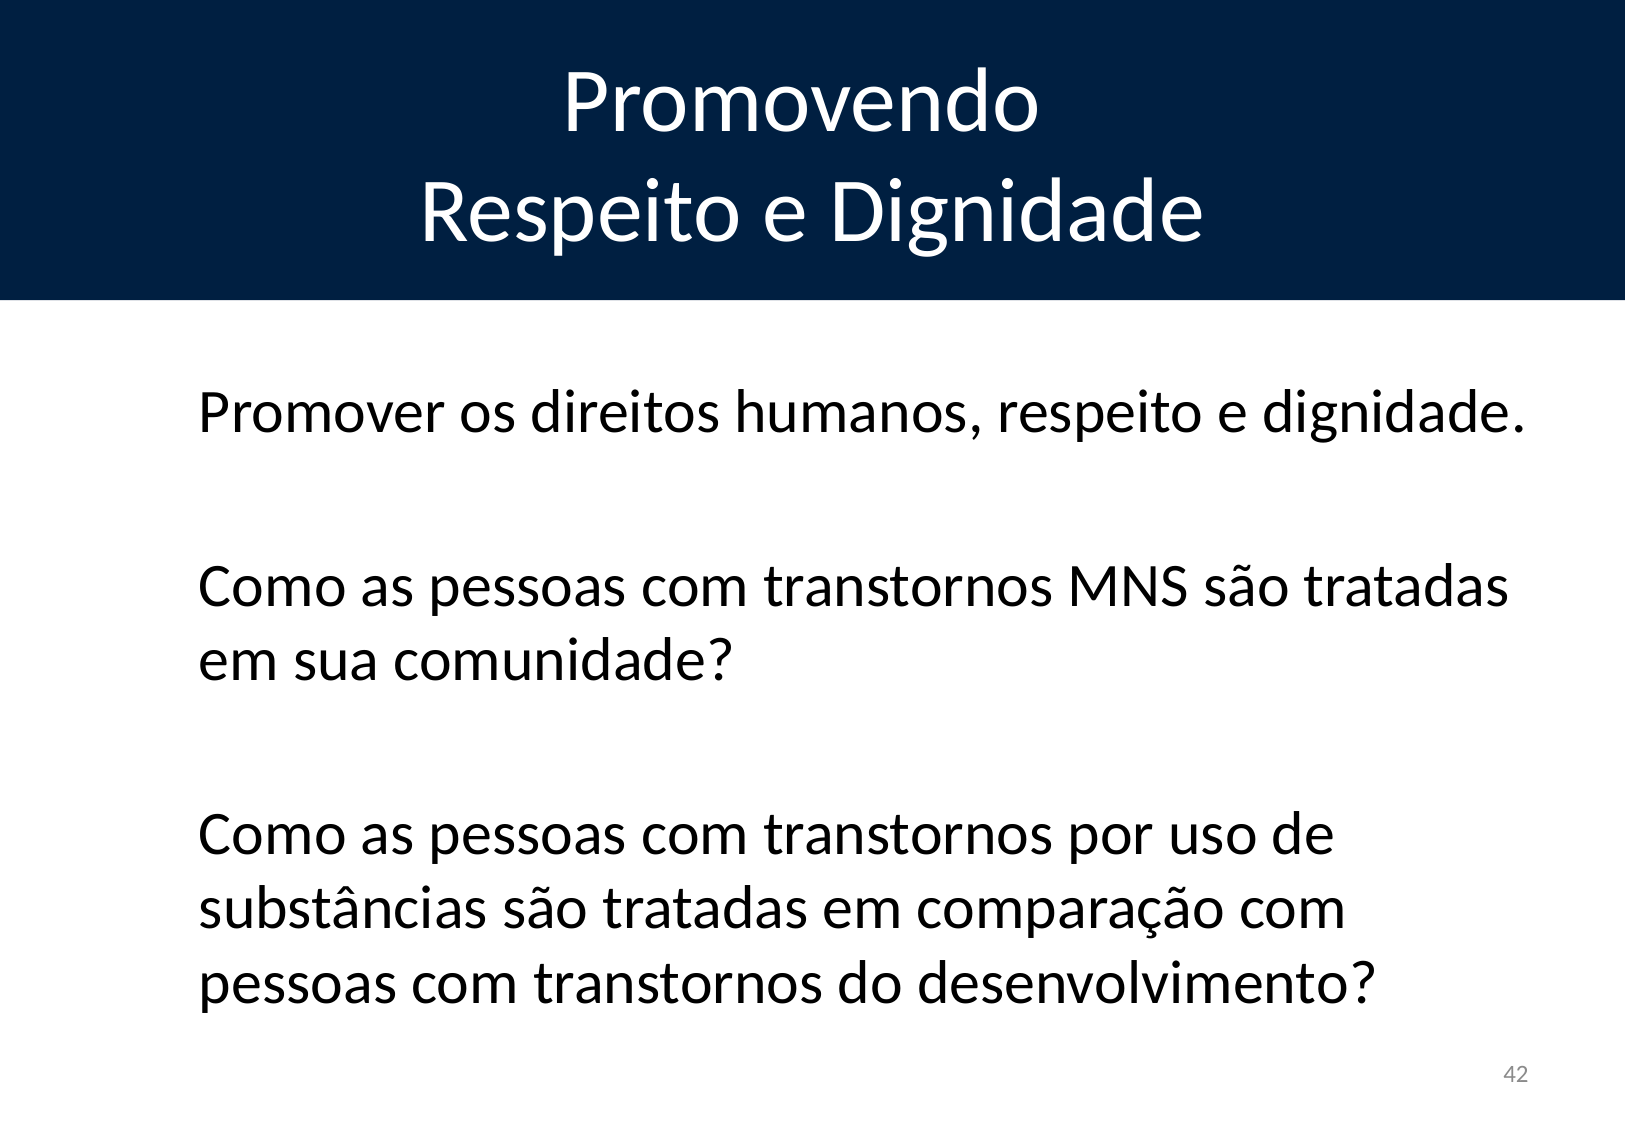

# Promovendo Respeito e Dignidade
Promover os direitos humanos, respeito e dignidade.

Como as pessoas com transtornos MNS são tratadas em sua comunidade?

Como as pessoas com transtornos por uso de substâncias são tratadas em comparação com pessoas com transtornos do desenvolvimento?

42